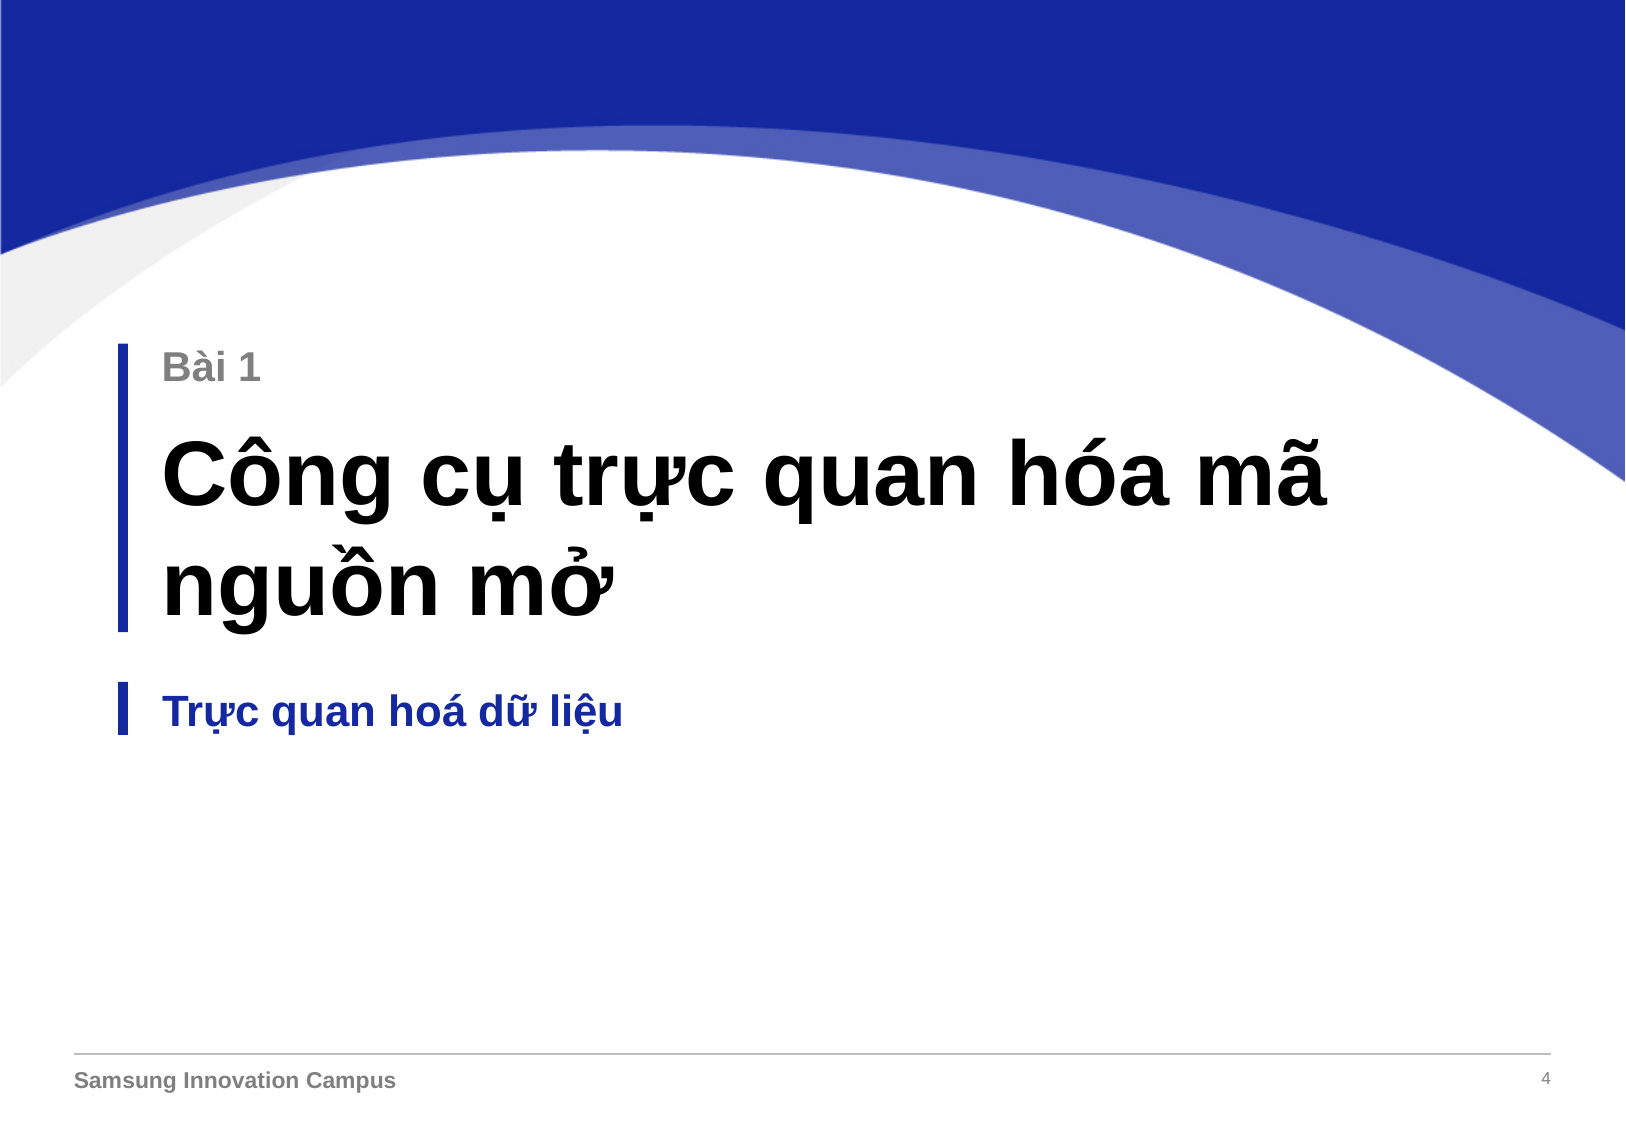

Bài 1
Công cụ trực quan hóa mã nguồn mở